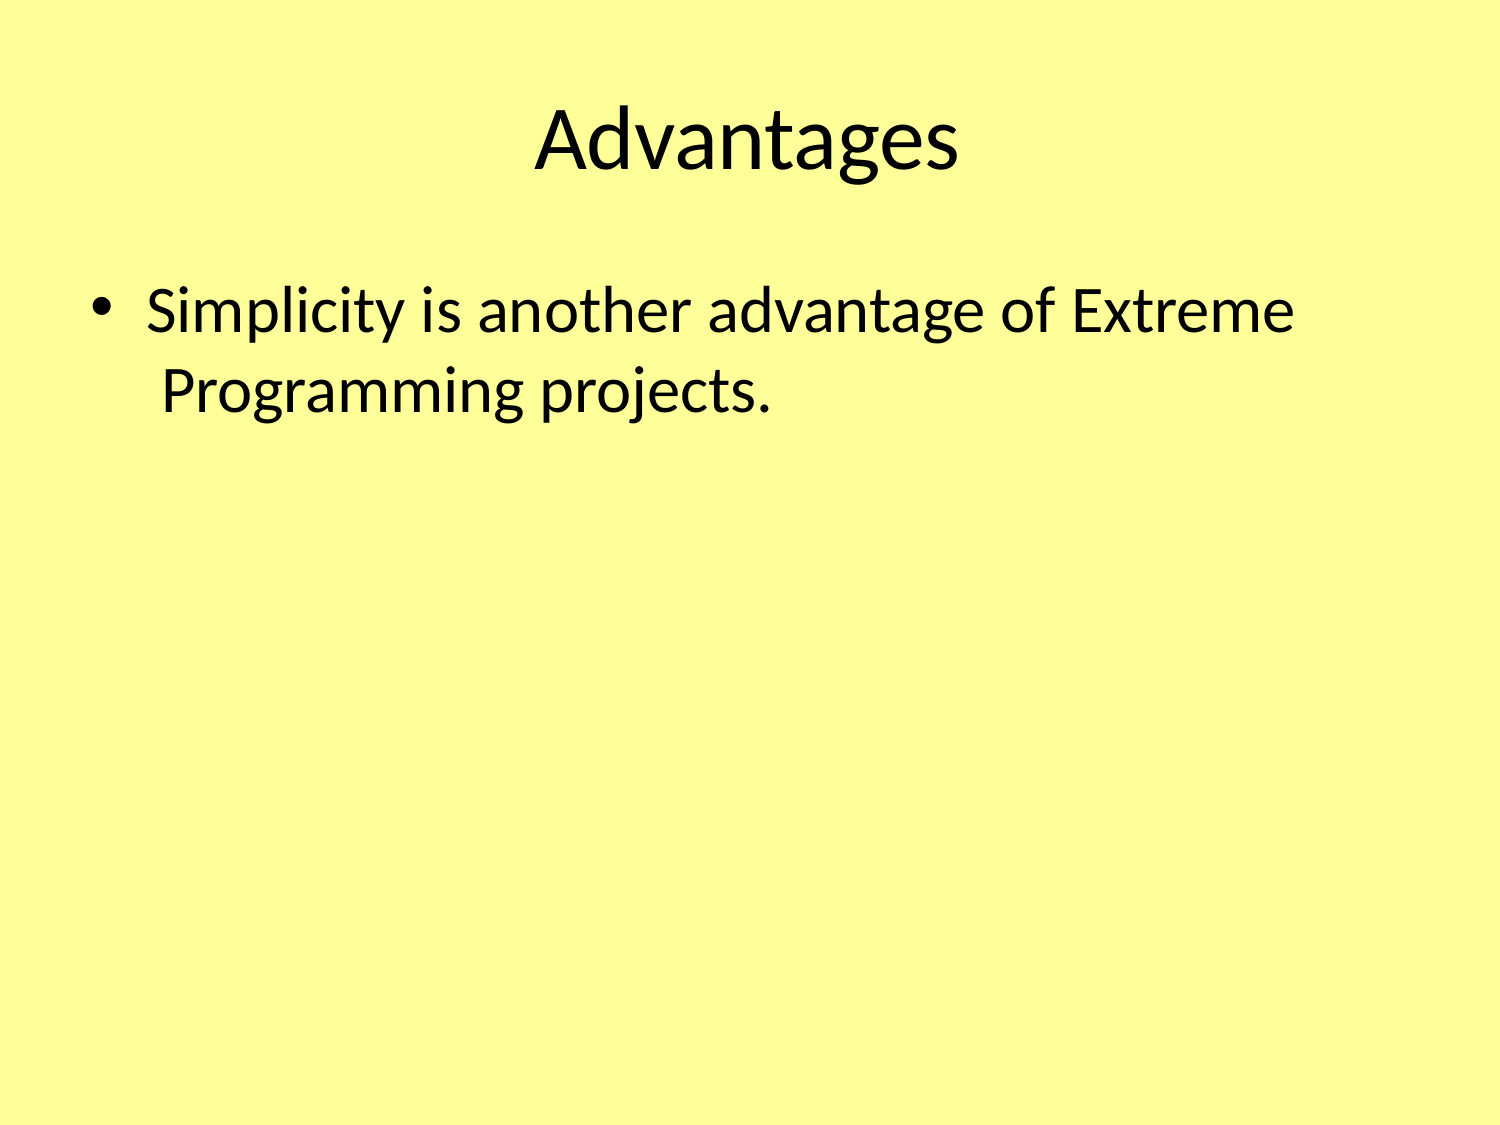

# Advantages
Simplicity is another advantage of Extreme  Programming projects.